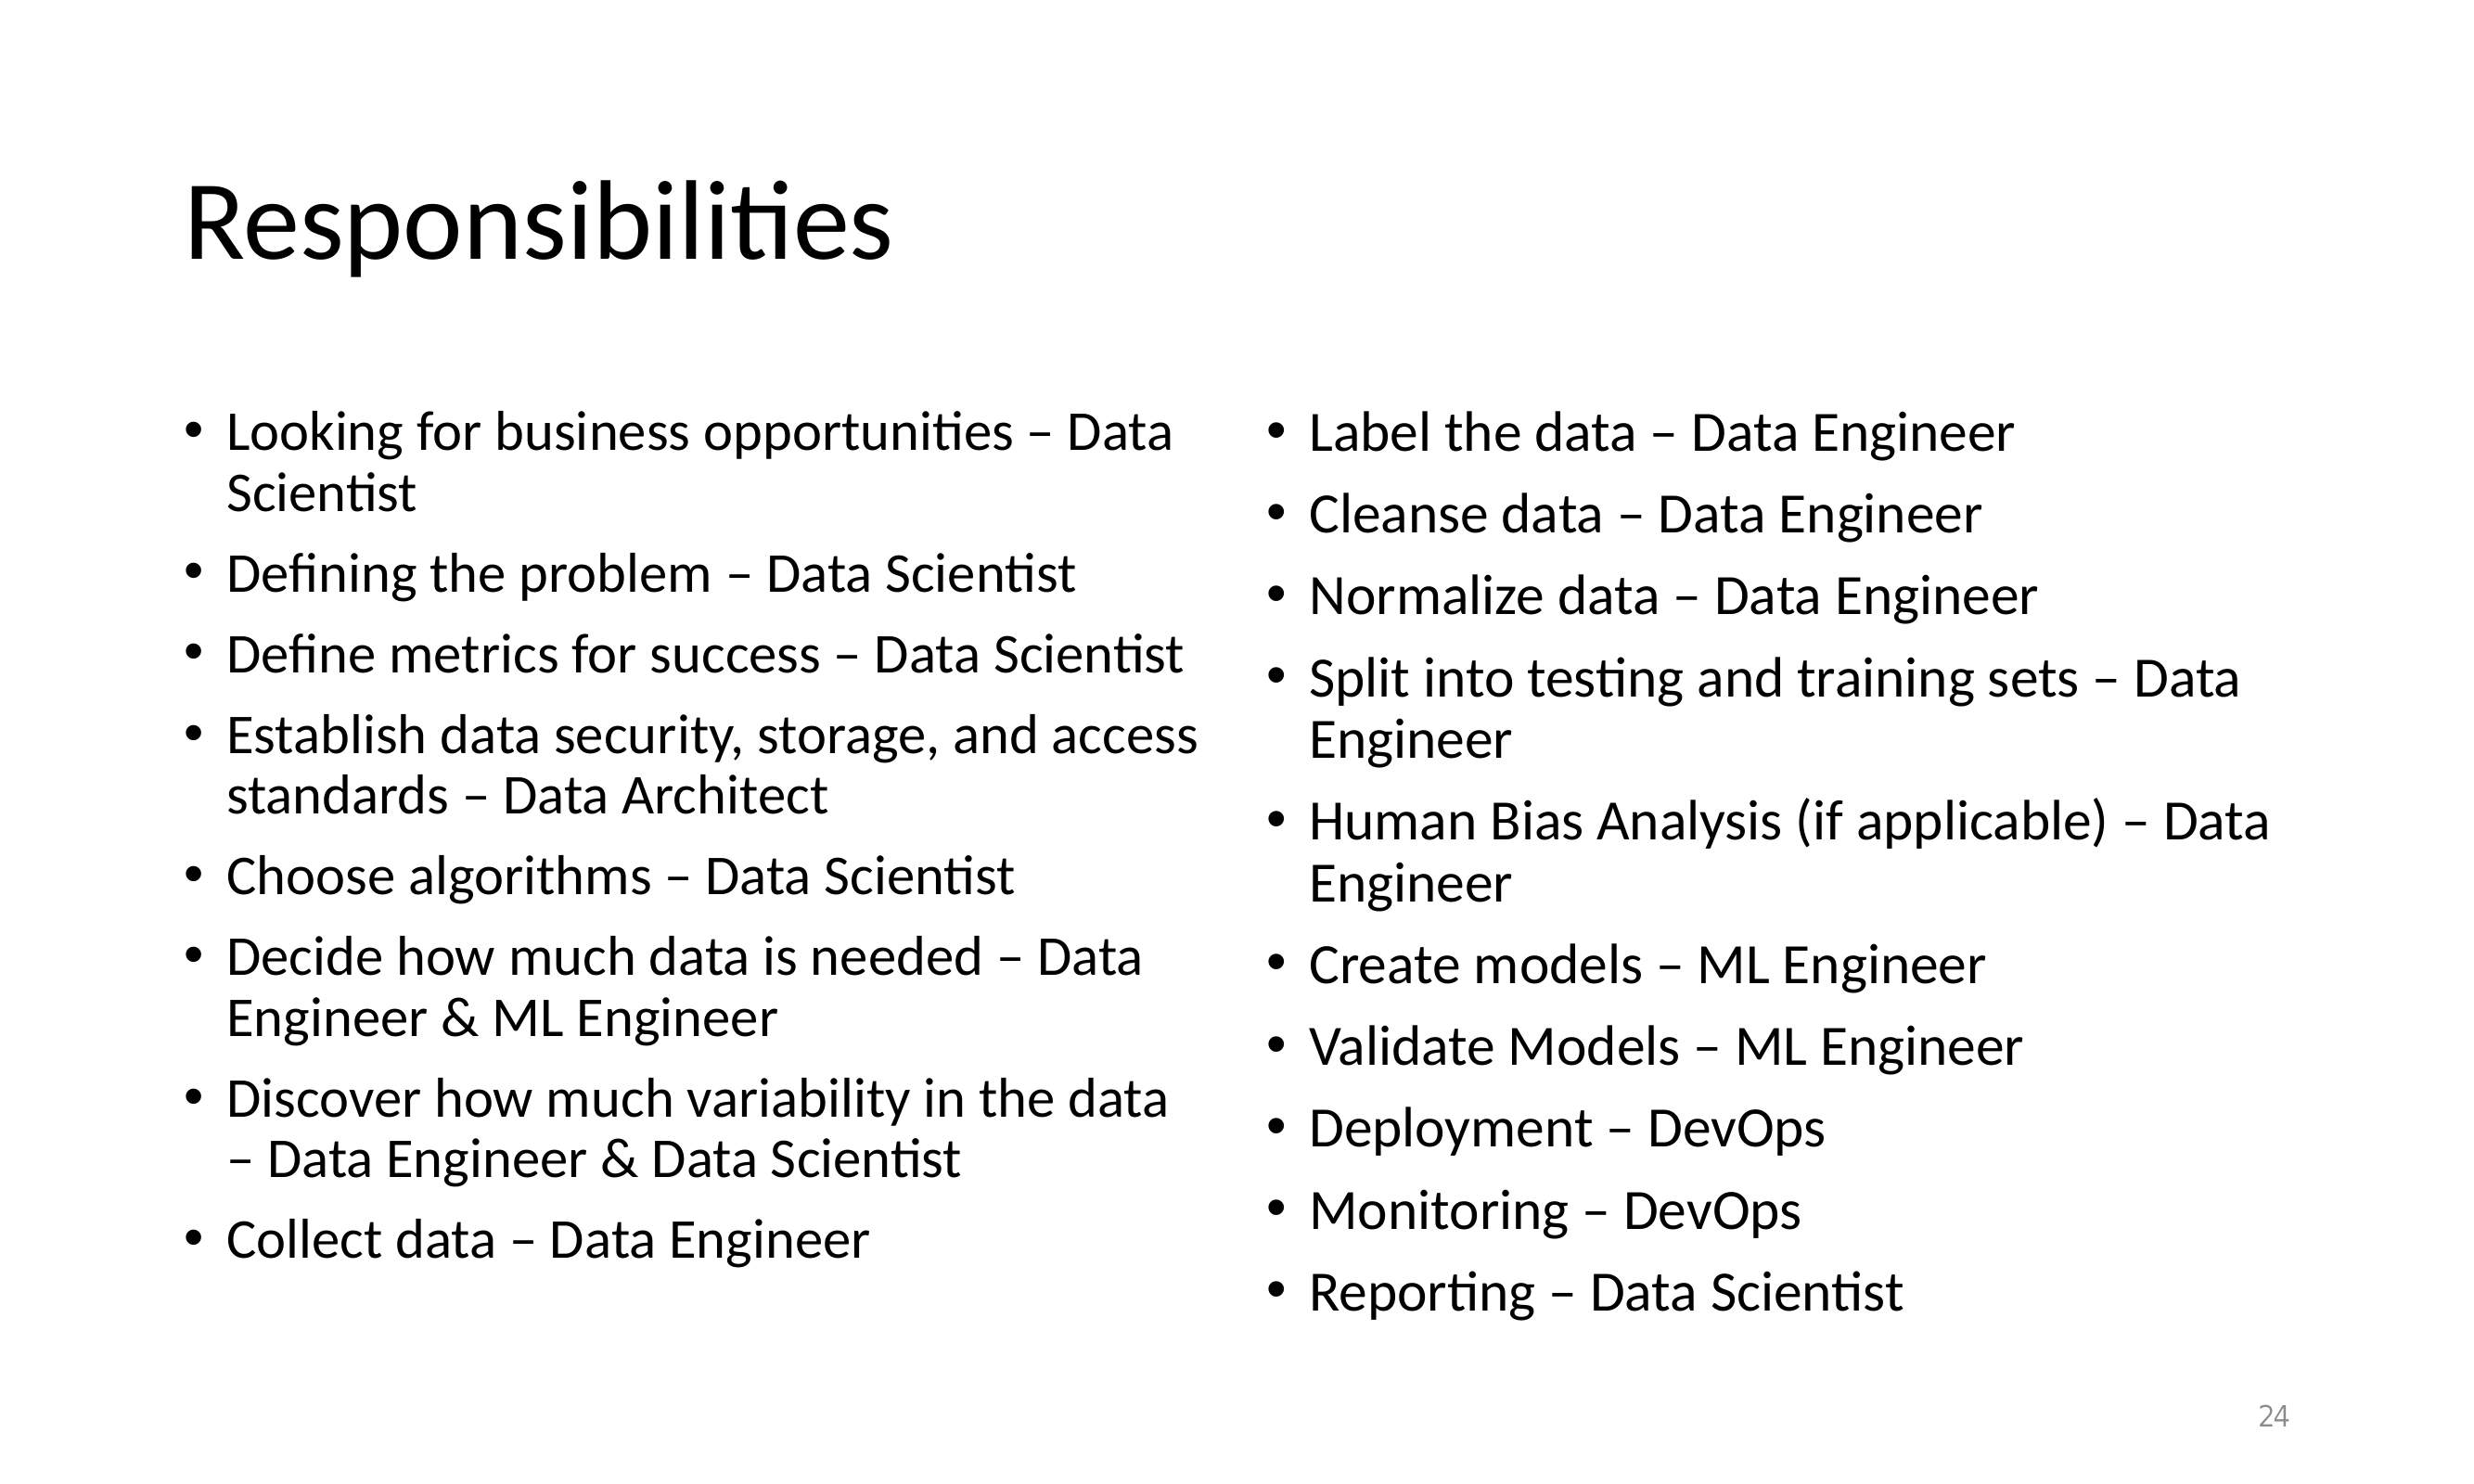

# Responsibilities
Looking for business opportunities – Data Scientist
Defining the problem – Data Scientist
Define metrics for success – Data Scientist
Establish data security, storage, and access standards – Data Architect
Choose algorithms – Data Scientist
Decide how much data is needed – Data Engineer & ML Engineer
Discover how much variability in the data – Data Engineer & Data Scientist
Collect data – Data Engineer

Label the data – Data Engineer
Cleanse data – Data Engineer
Normalize data – Data Engineer
Split into testing and training sets – Data Engineer
Human Bias Analysis (if applicable) – Data Engineer
Create models – ML Engineer
Validate Models – ML Engineer
Deployment – DevOps
Monitoring – DevOps
Reporting – Data Scientist

24